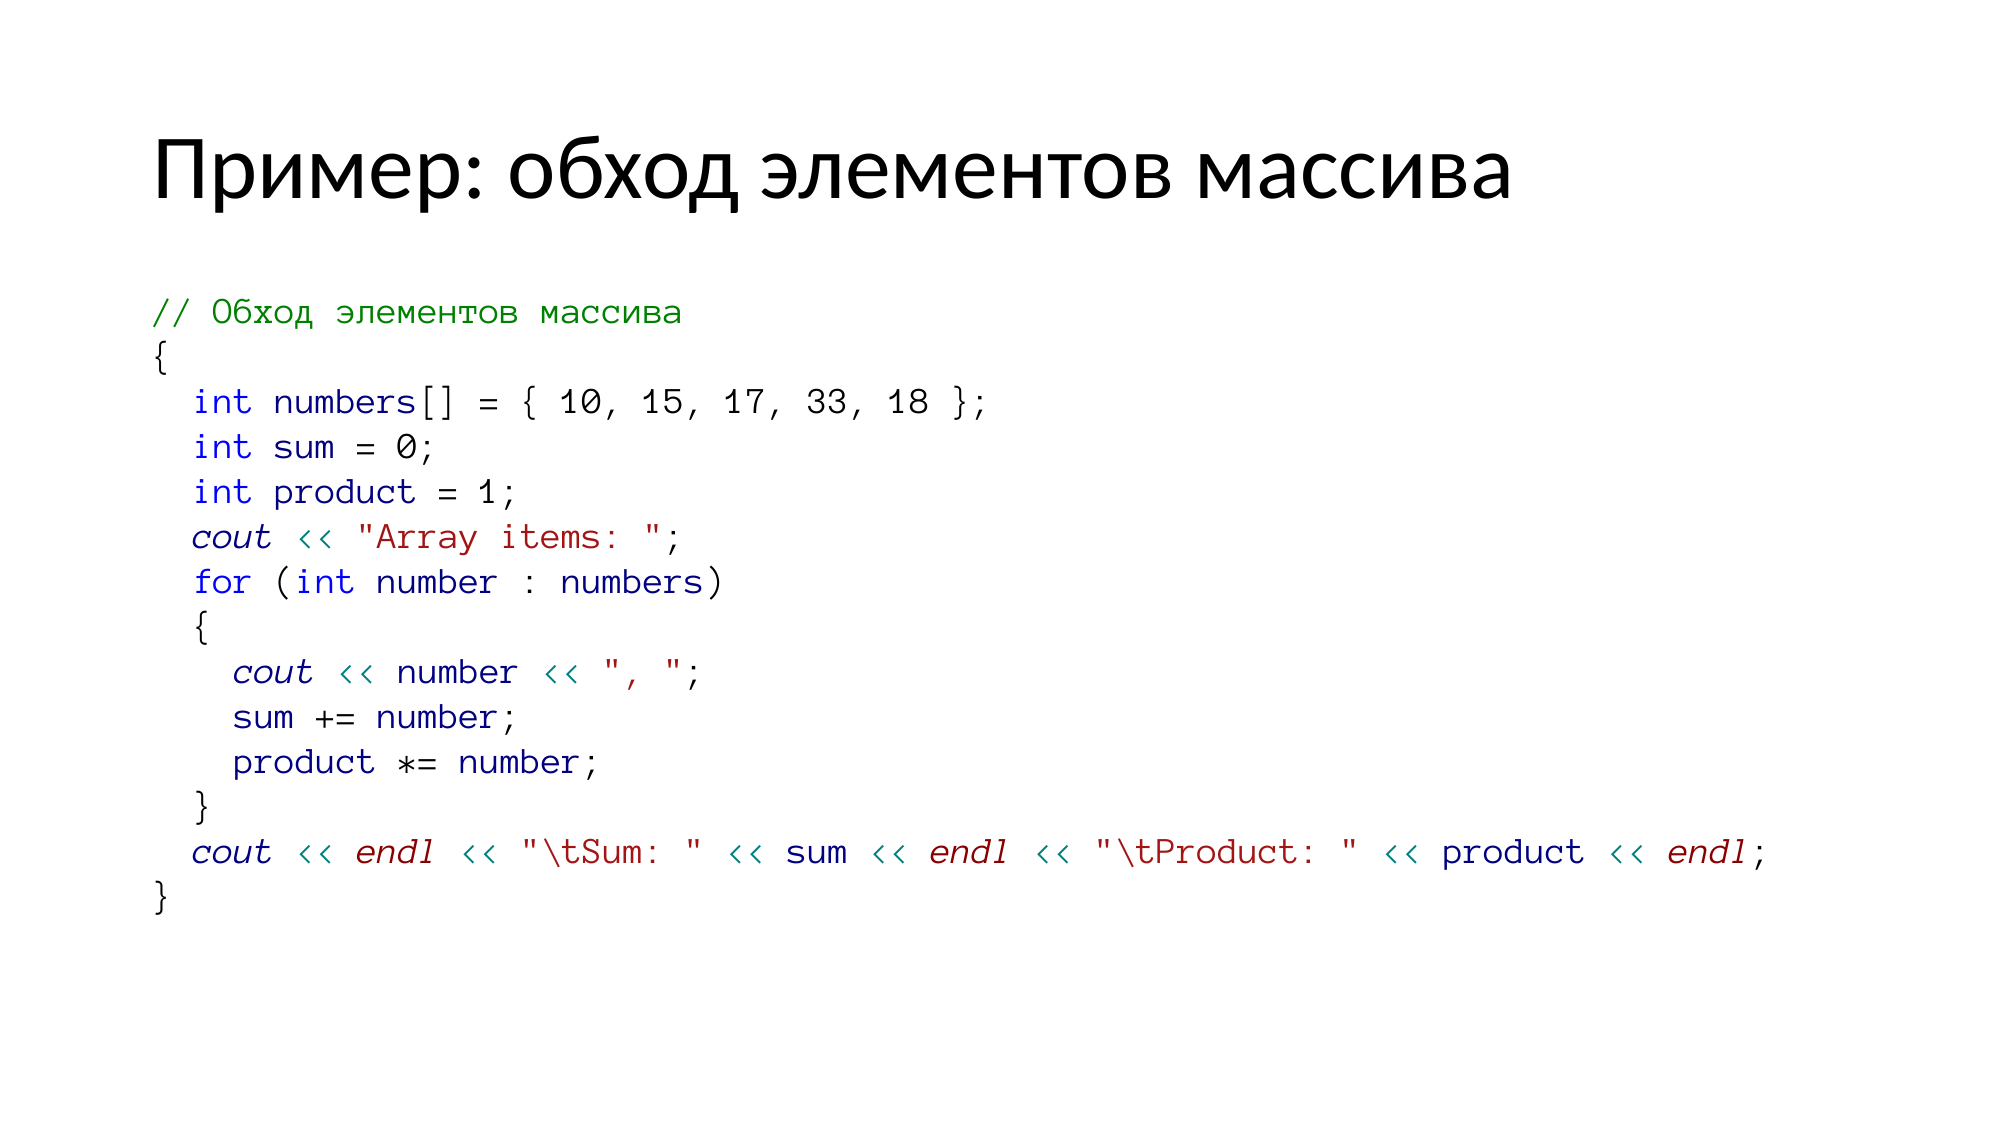

# Пример: обход элементов массива
// Обход элементов массива
{
  int numbers[] = { 10, 15, 17, 33, 18 };
  int sum = 0;
  int product = 1;
  cout << "Array items: ";
  for (int number : numbers)
  {
    cout << number << ", ";
    sum += number;
    product *= number;
  }
  cout << endl << "\tSum: " << sum << endl << "\tProduct: " << product << endl;
}